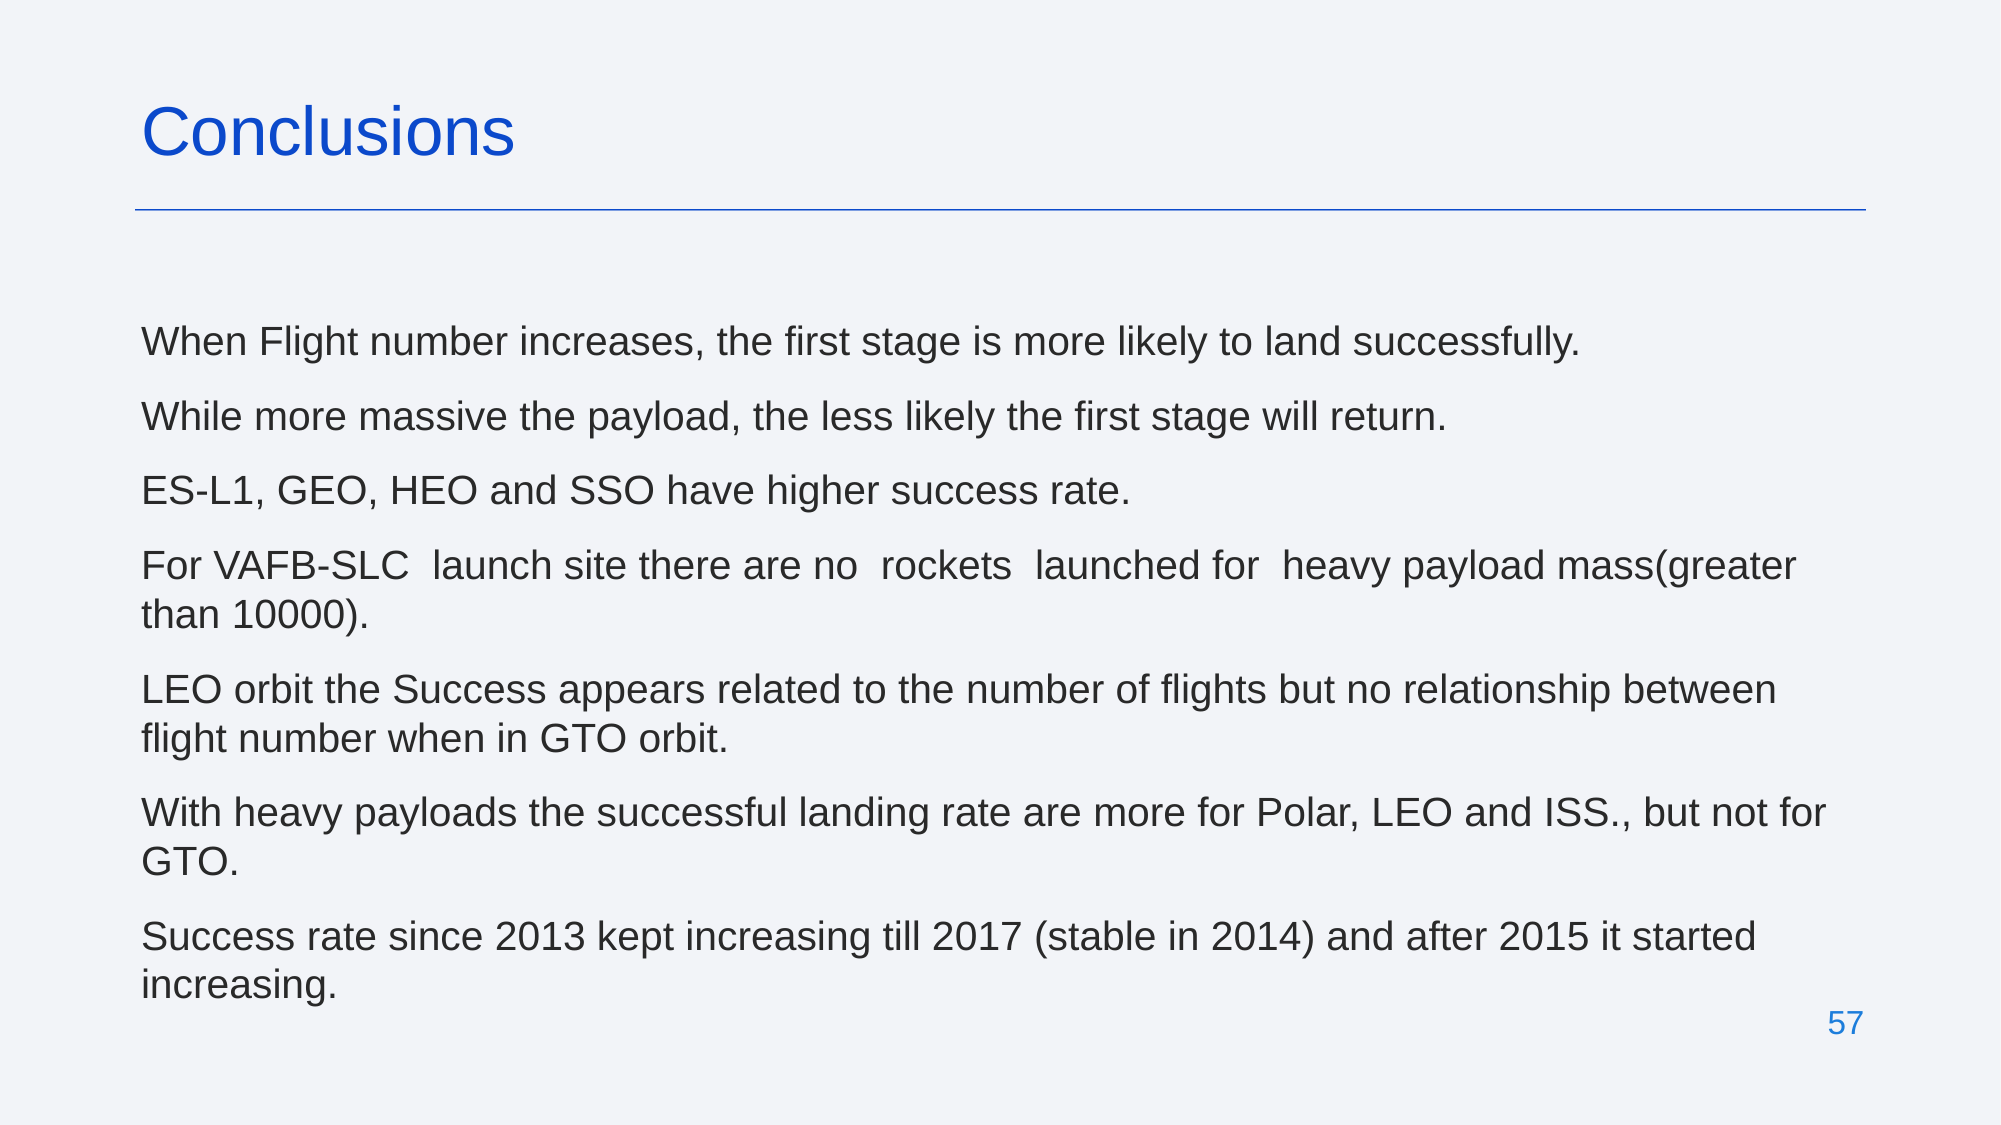

Conclusions
When Flight number increases, the first stage is more likely to land successfully.
While more massive the payload, the less likely the first stage will return.
ES-L1, GEO, HEO and SSO have higher success rate.
For VAFB-SLC  launch site there are no  rockets  launched for  heavy payload mass(greater than 10000).
LEO orbit the Success appears related to the number of flights but no relationship between flight number when in GTO orbit.
With heavy payloads the successful landing rate are more for Polar, LEO and ISS., but not for GTO.
Success rate since 2013 kept increasing till 2017 (stable in 2014) and after 2015 it started increasing.

57